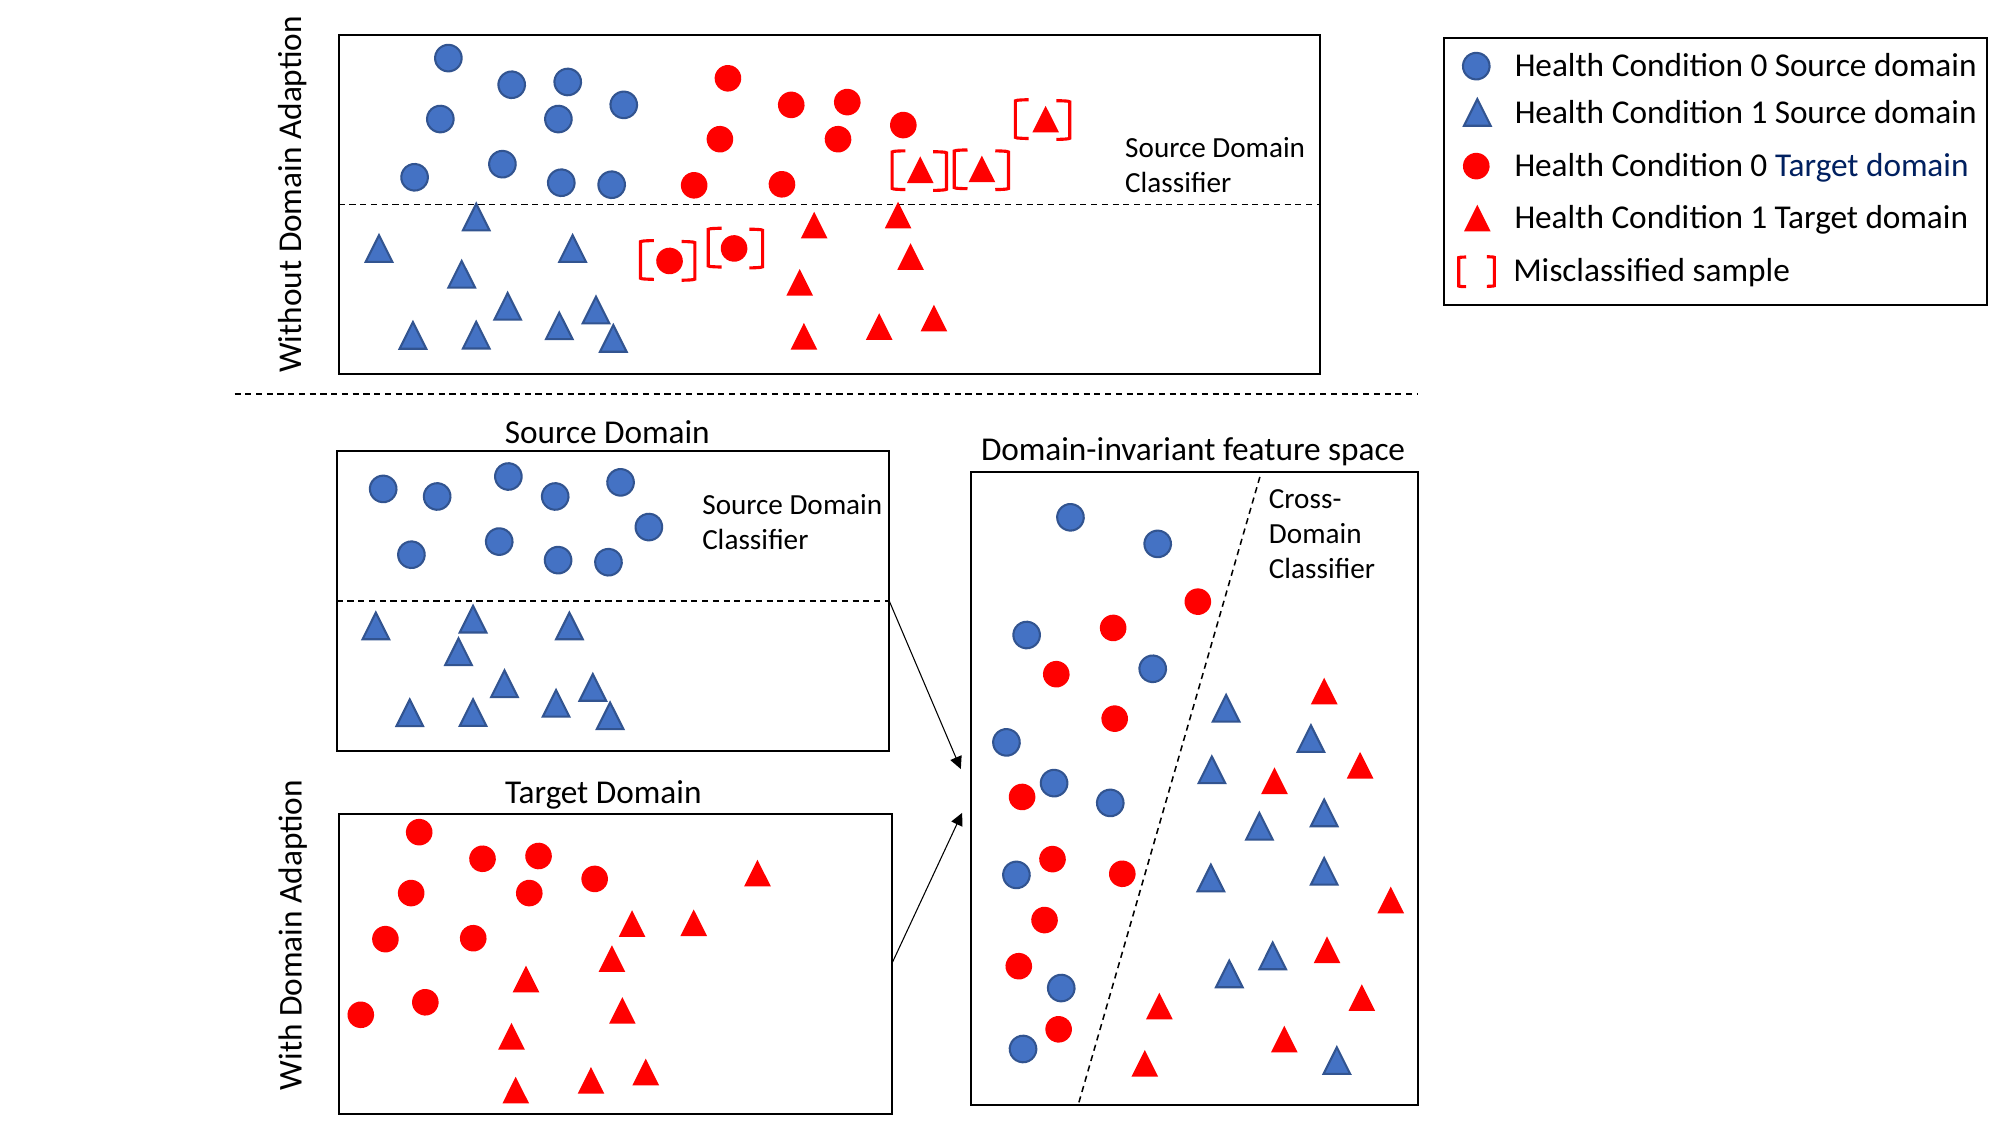

Health Condition 0 Source domain

Health Condition 1 Source domain

Source Domain Classifier

Health Condition 0 Target domain

Without Domain Adaption

Health Condition 1 Target domain

Misclassified sample

Source Domain
Domain-invariant feature space

Cross- Domain Classifier

Source Domain Classifier

Target Domain

With Domain Adaption